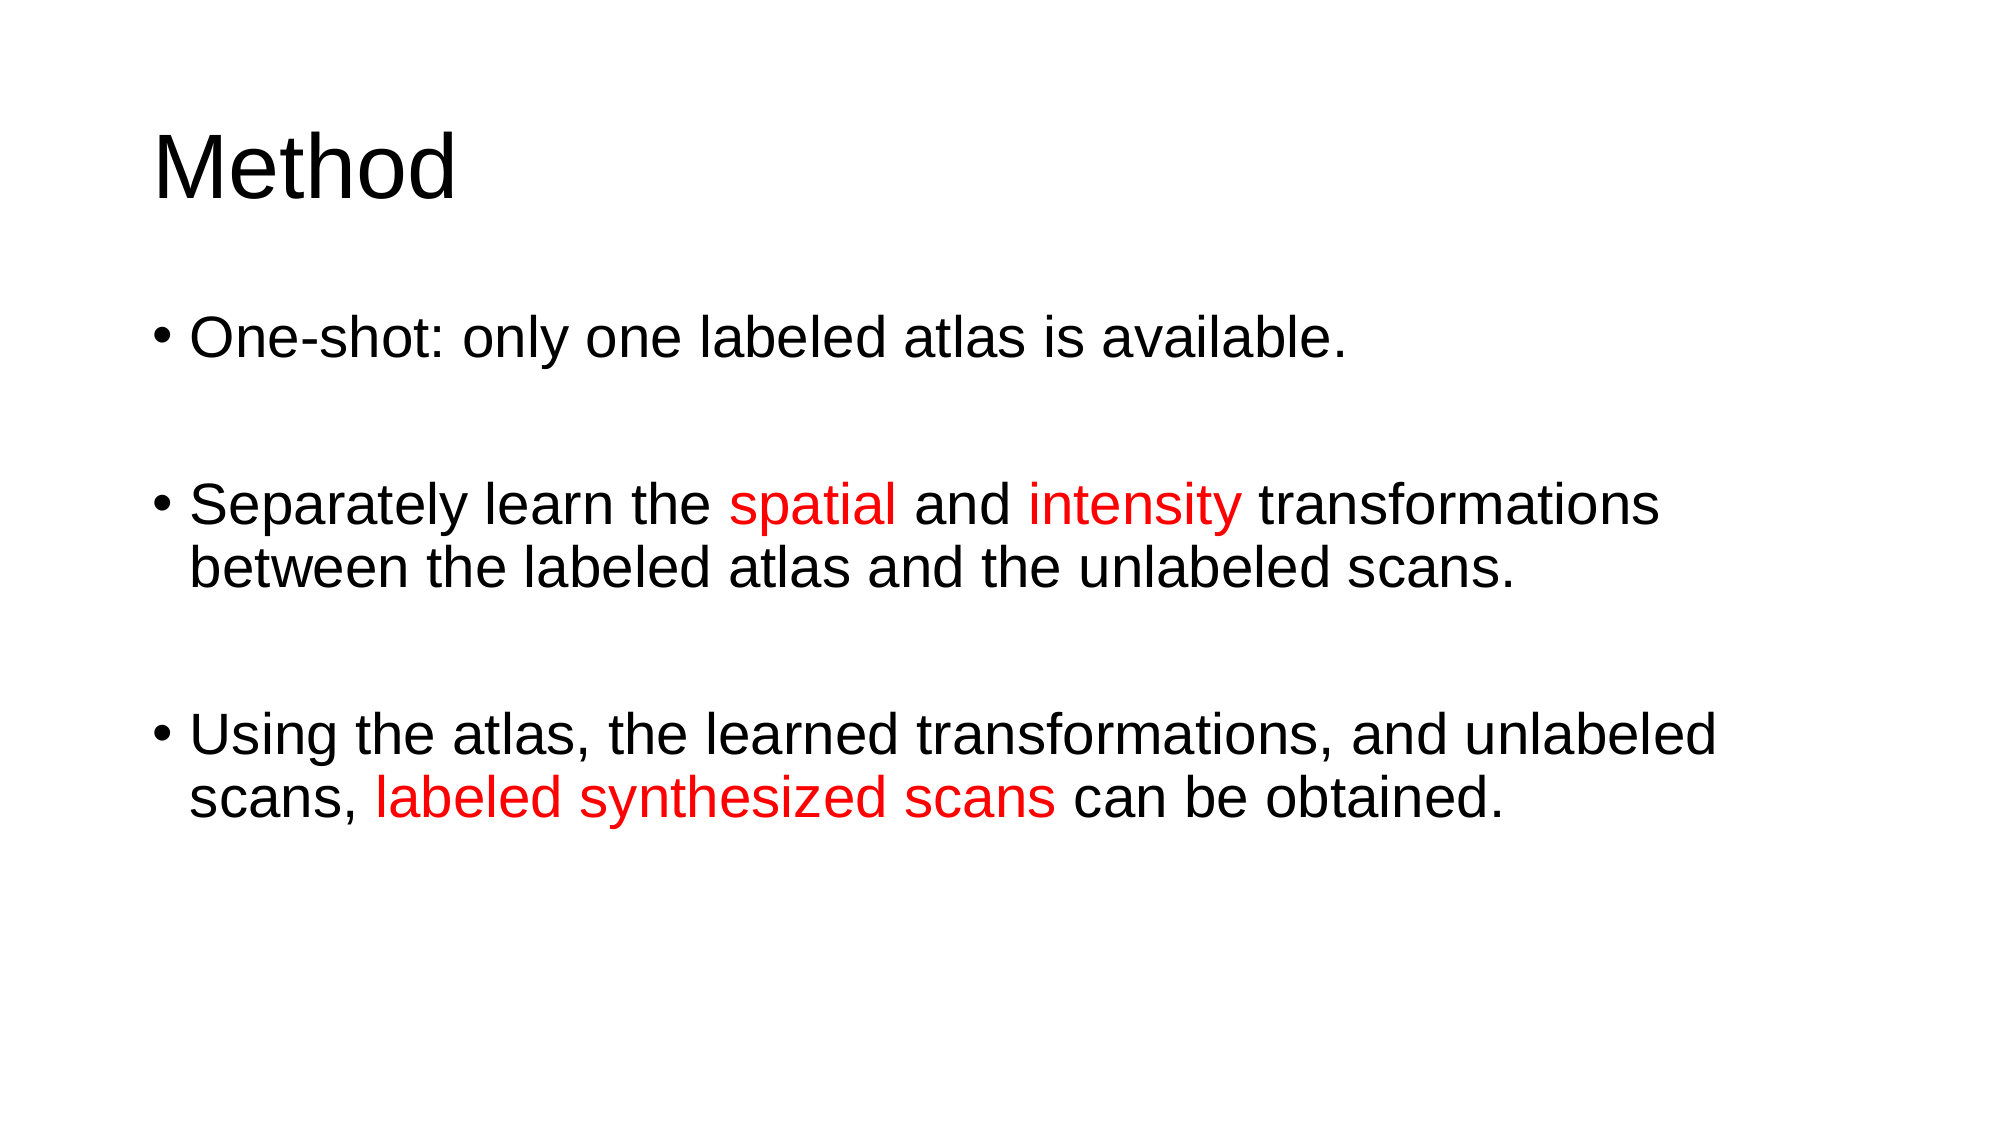

# Method
One-shot: only one labeled atlas is available.

Separately learn the spatial and intensity transformations between the labeled atlas and the unlabeled scans.

Using the atlas, the learned transformations, and unlabeled scans, labeled synthesized scans can be obtained.